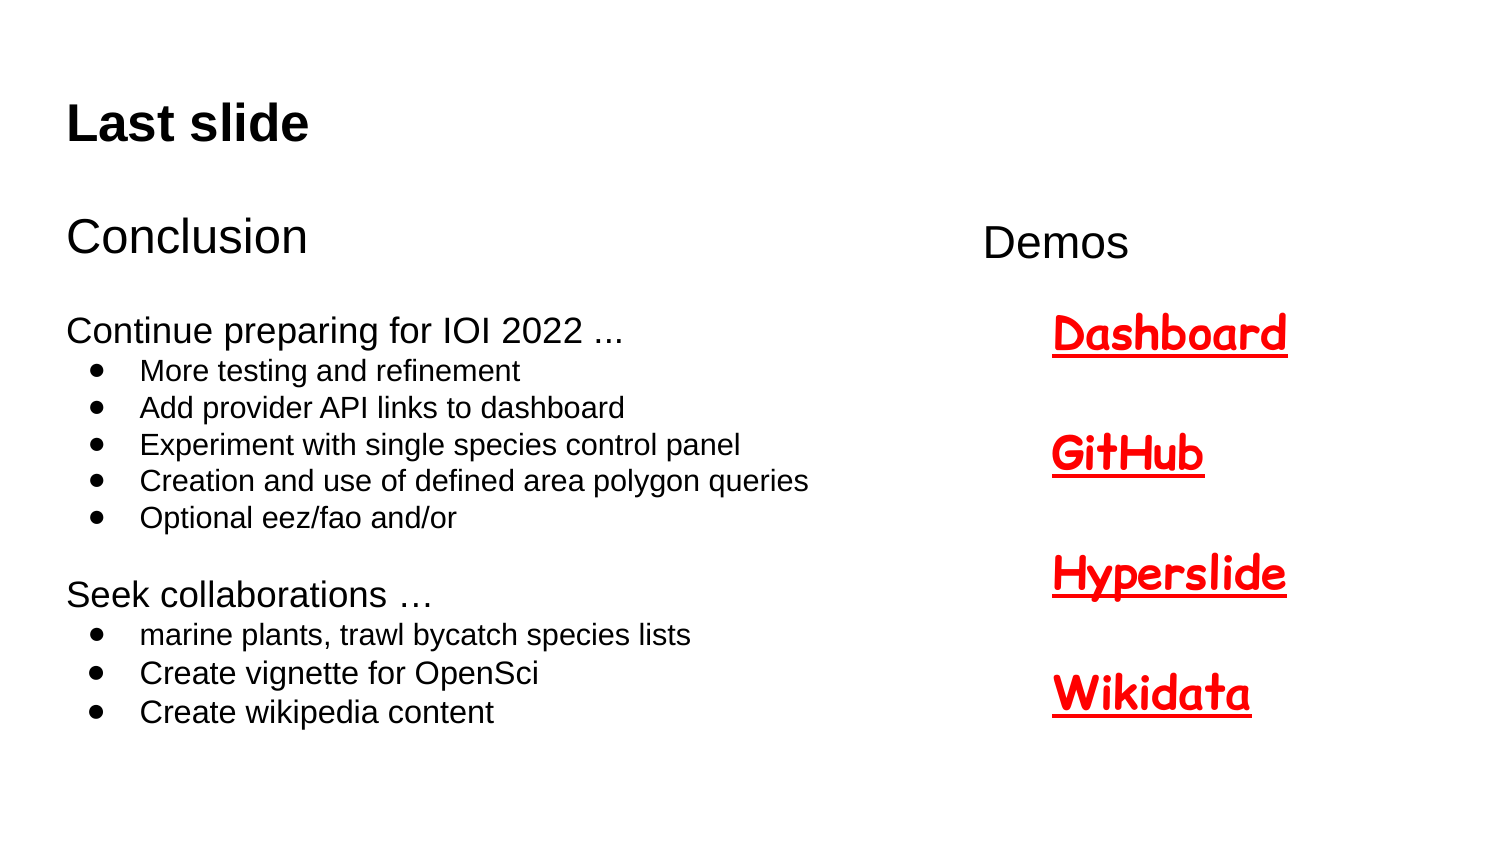

# Last slide
Conclusion

Continue preparing for IOI 2022 ...
More testing and refinement
Add provider API links to dashboard
Experiment with single species control panel
Creation and use of defined area polygon queries
Optional eez/fao and/or

Seek collaborations …
marine plants, trawl bycatch species lists
Create vignette for OpenSci
Create wikipedia content

Demos

Dashboard

GitHub

Hyperslide

Wikidata